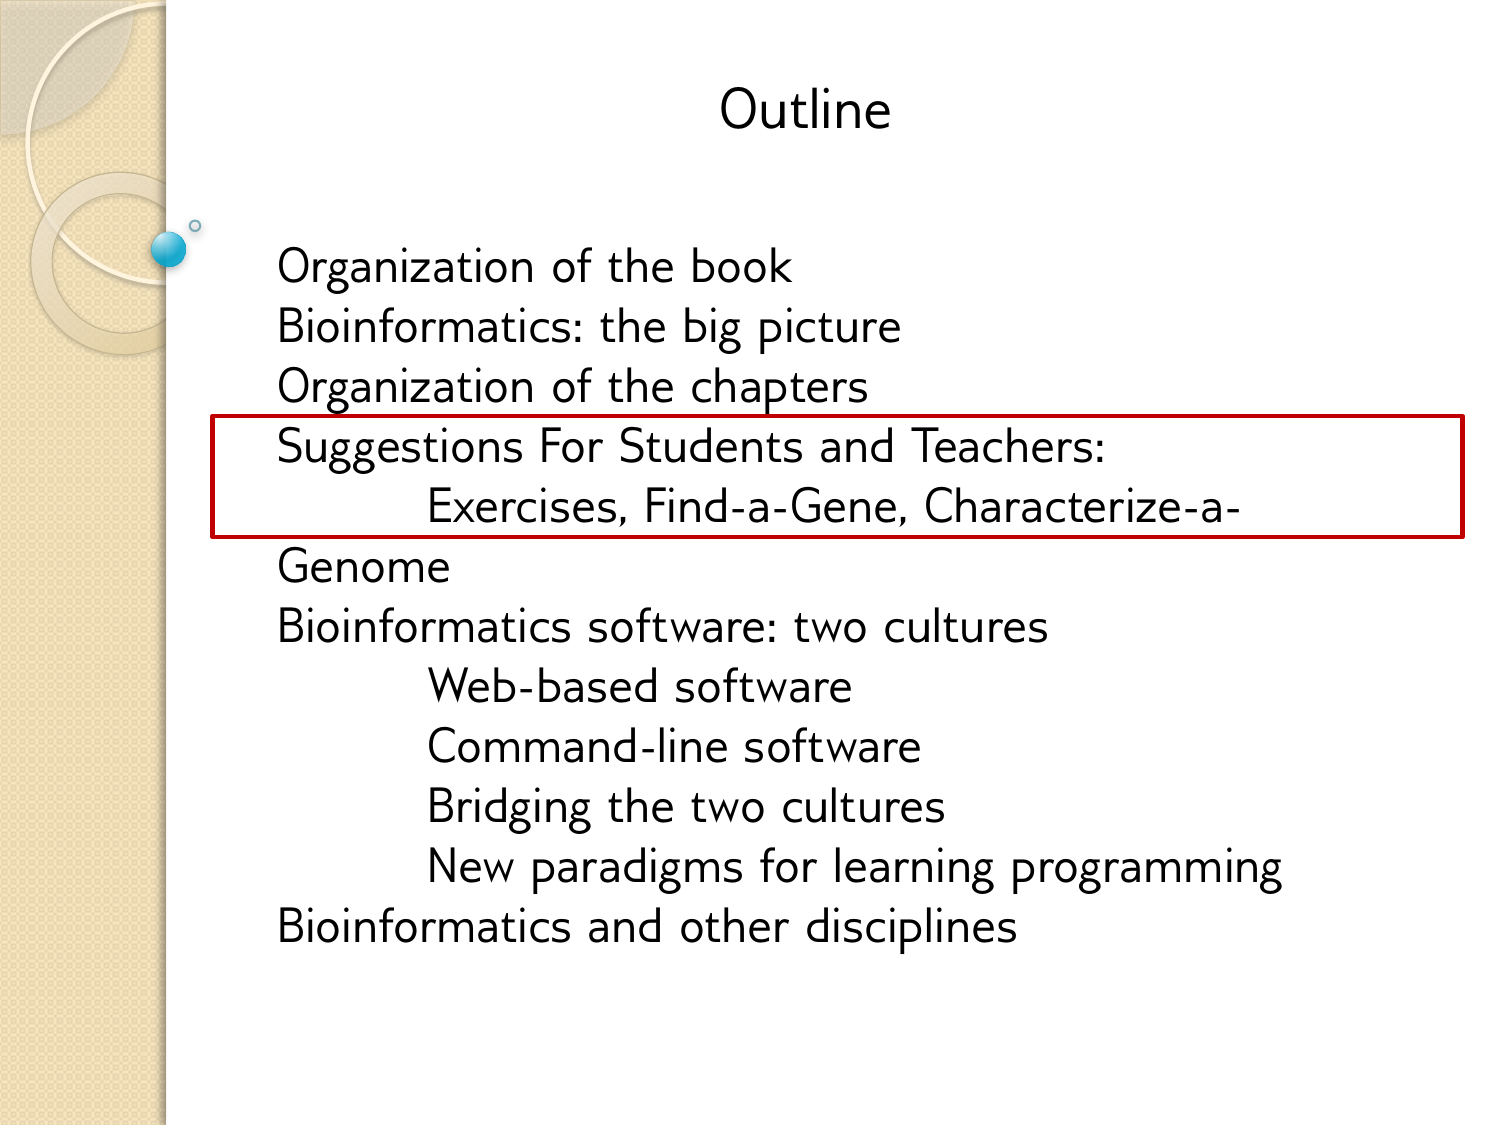

Outline
Organization of the book
Bioinformatics: the big picture
Organization of the chapters
Suggestions For Students and Teachers:
	Exercises, Find-a-Gene, Characterize-a-Genome
Bioinformatics software: two cultures
	Web-based software
	Command-line software
	Bridging the two cultures
	New paradigms for learning programming
Bioinformatics and other disciplines